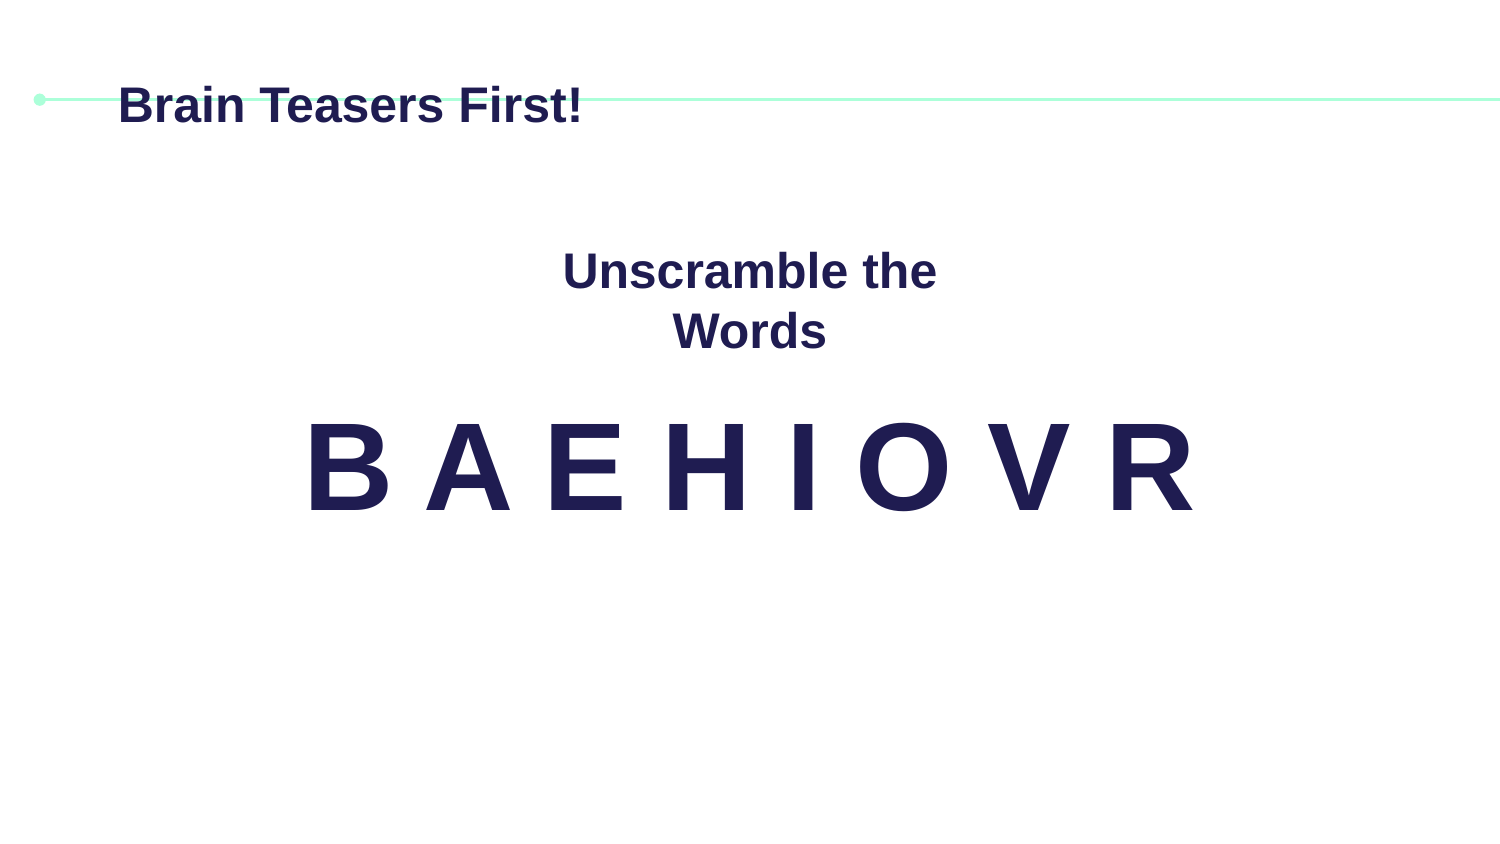

# Brain Teasers First!
Unscramble the Words
B A E H I O V R